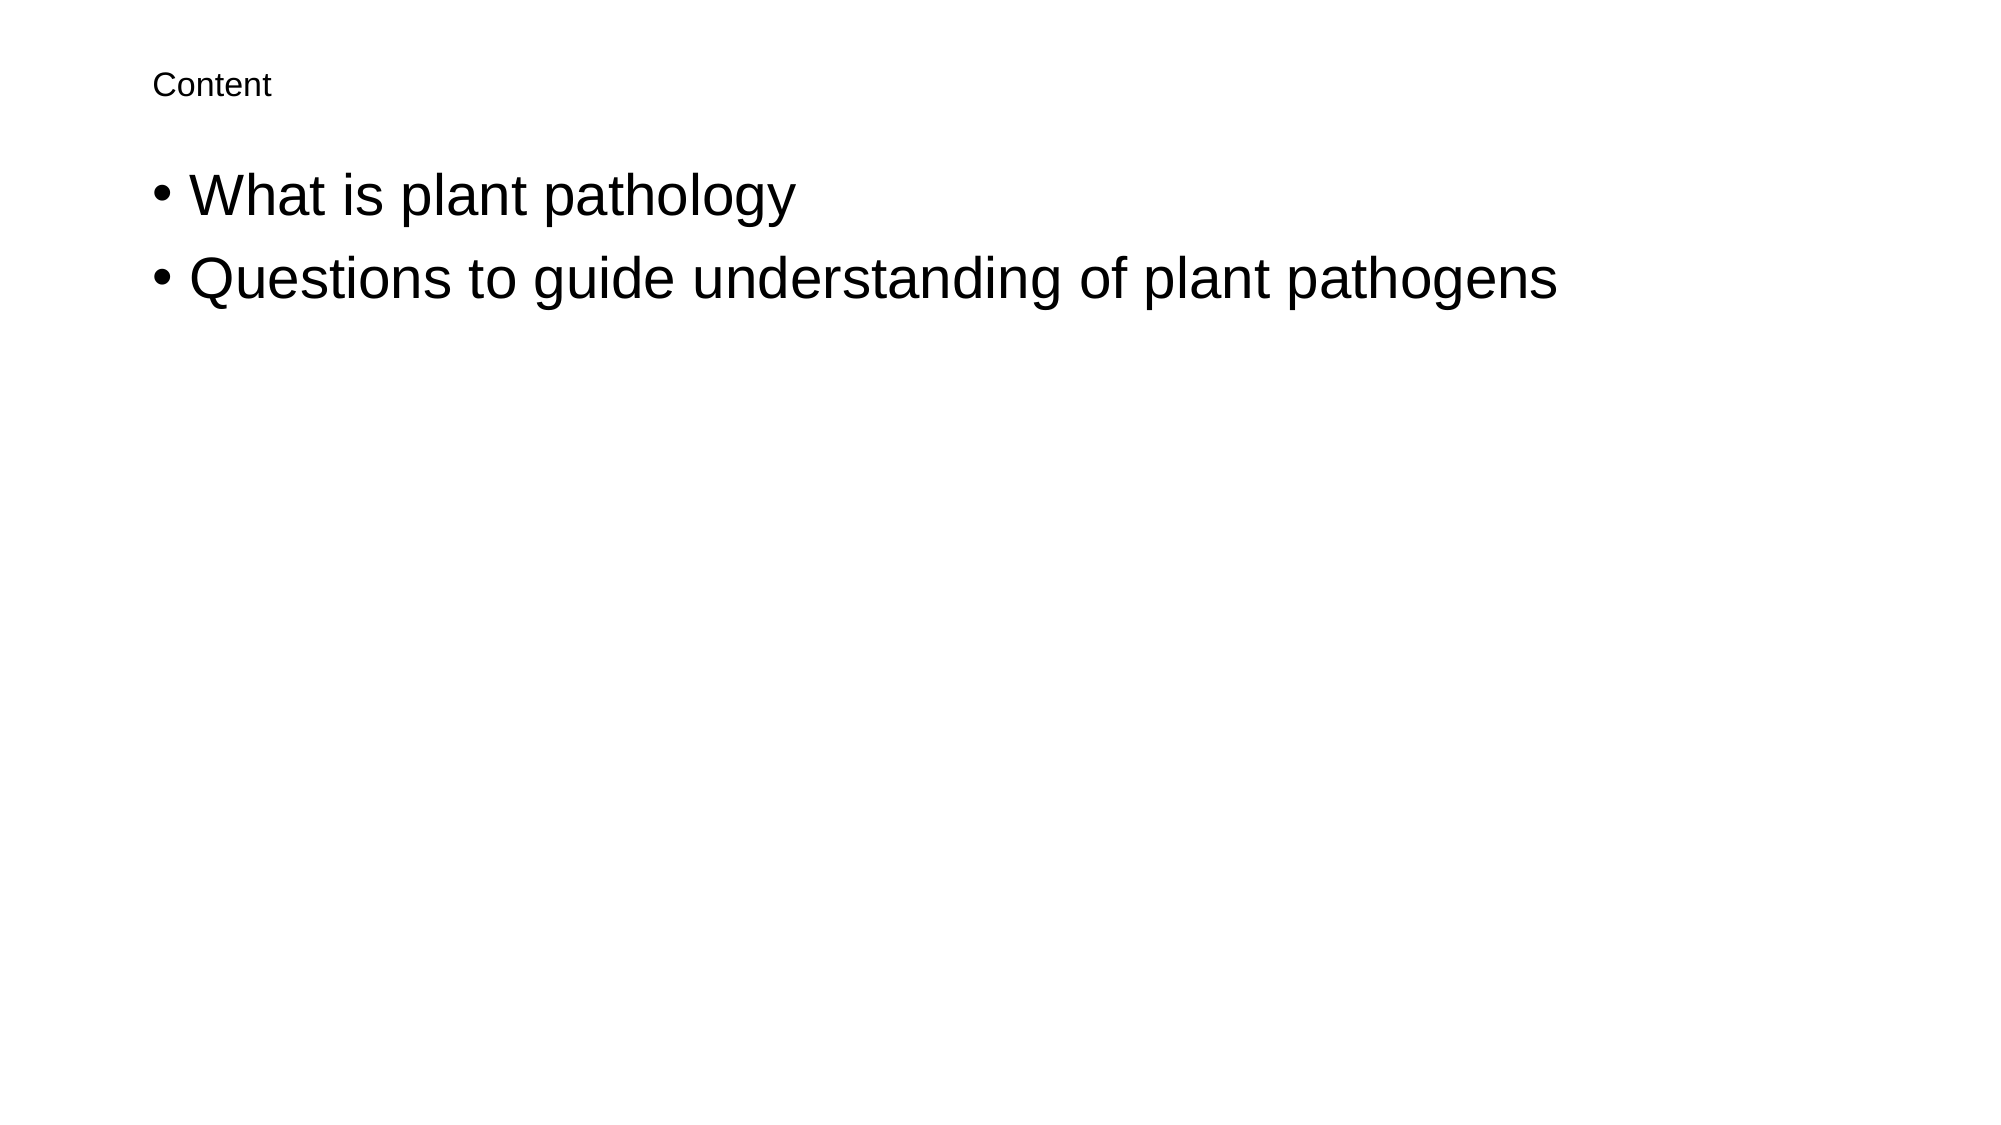

# Content
What is plant pathology
Questions to guide understanding of plant pathogens